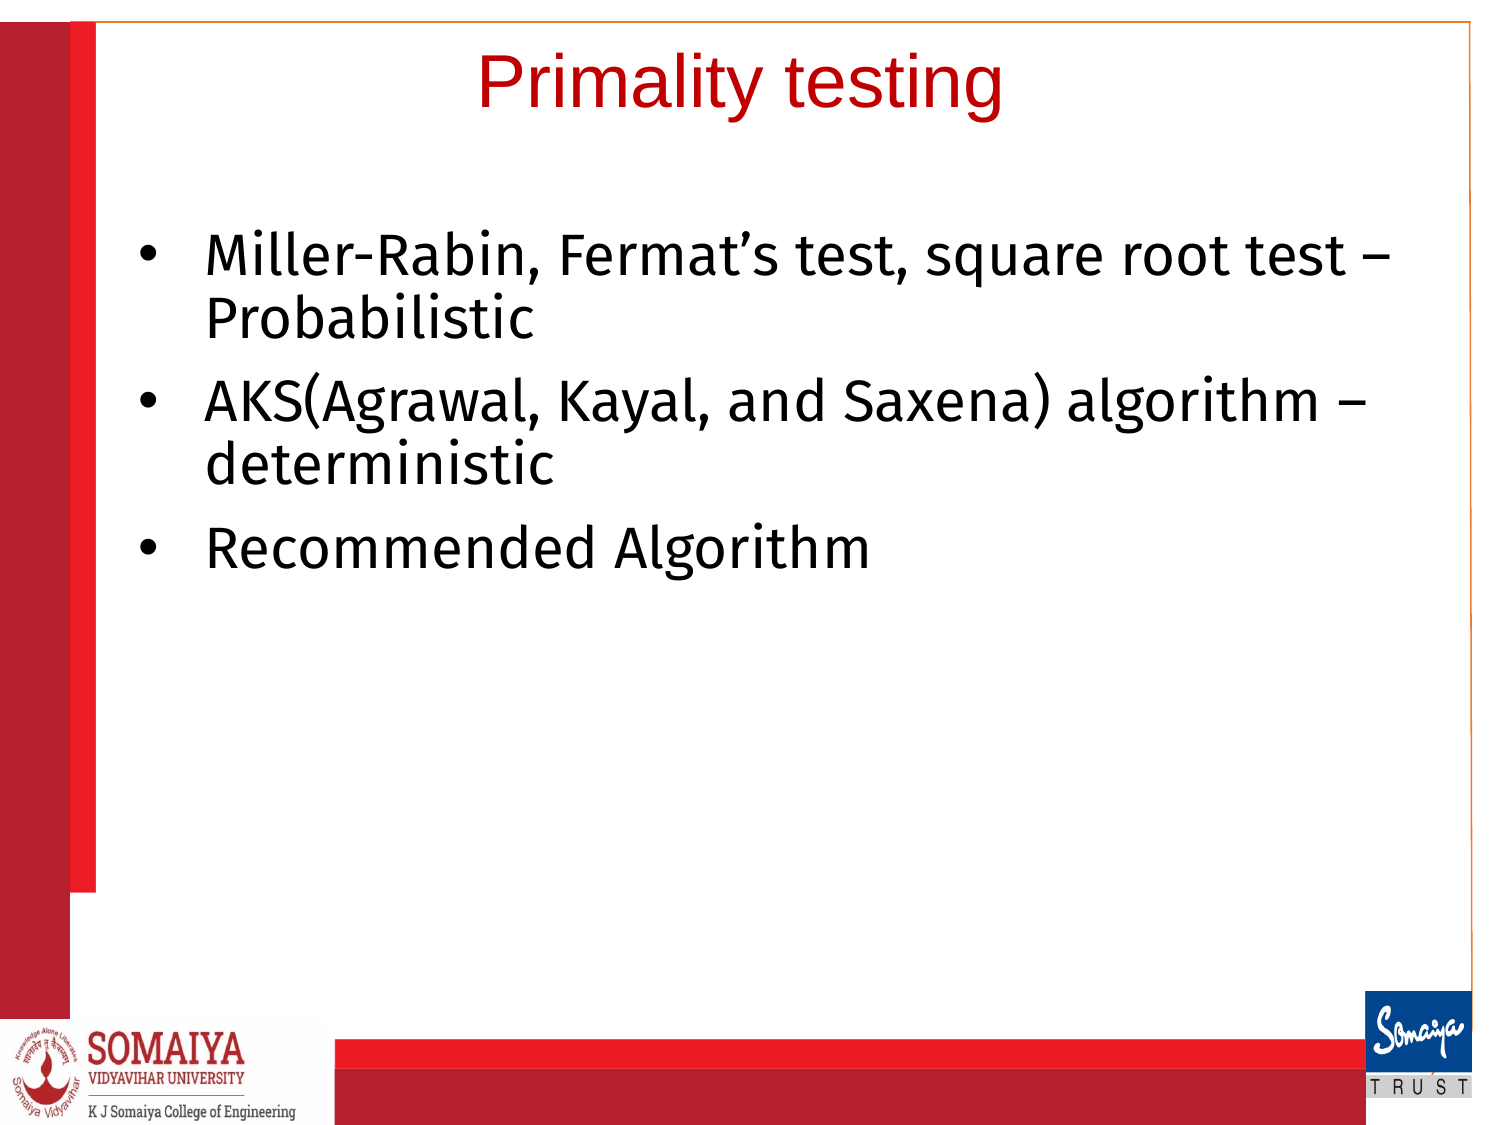

# Primality testing
Miller-Rabin, Fermat’s test, square root test – Probabilistic
AKS(Agrawal, Kayal, and Saxena) algorithm – deterministic
Recommended Algorithm